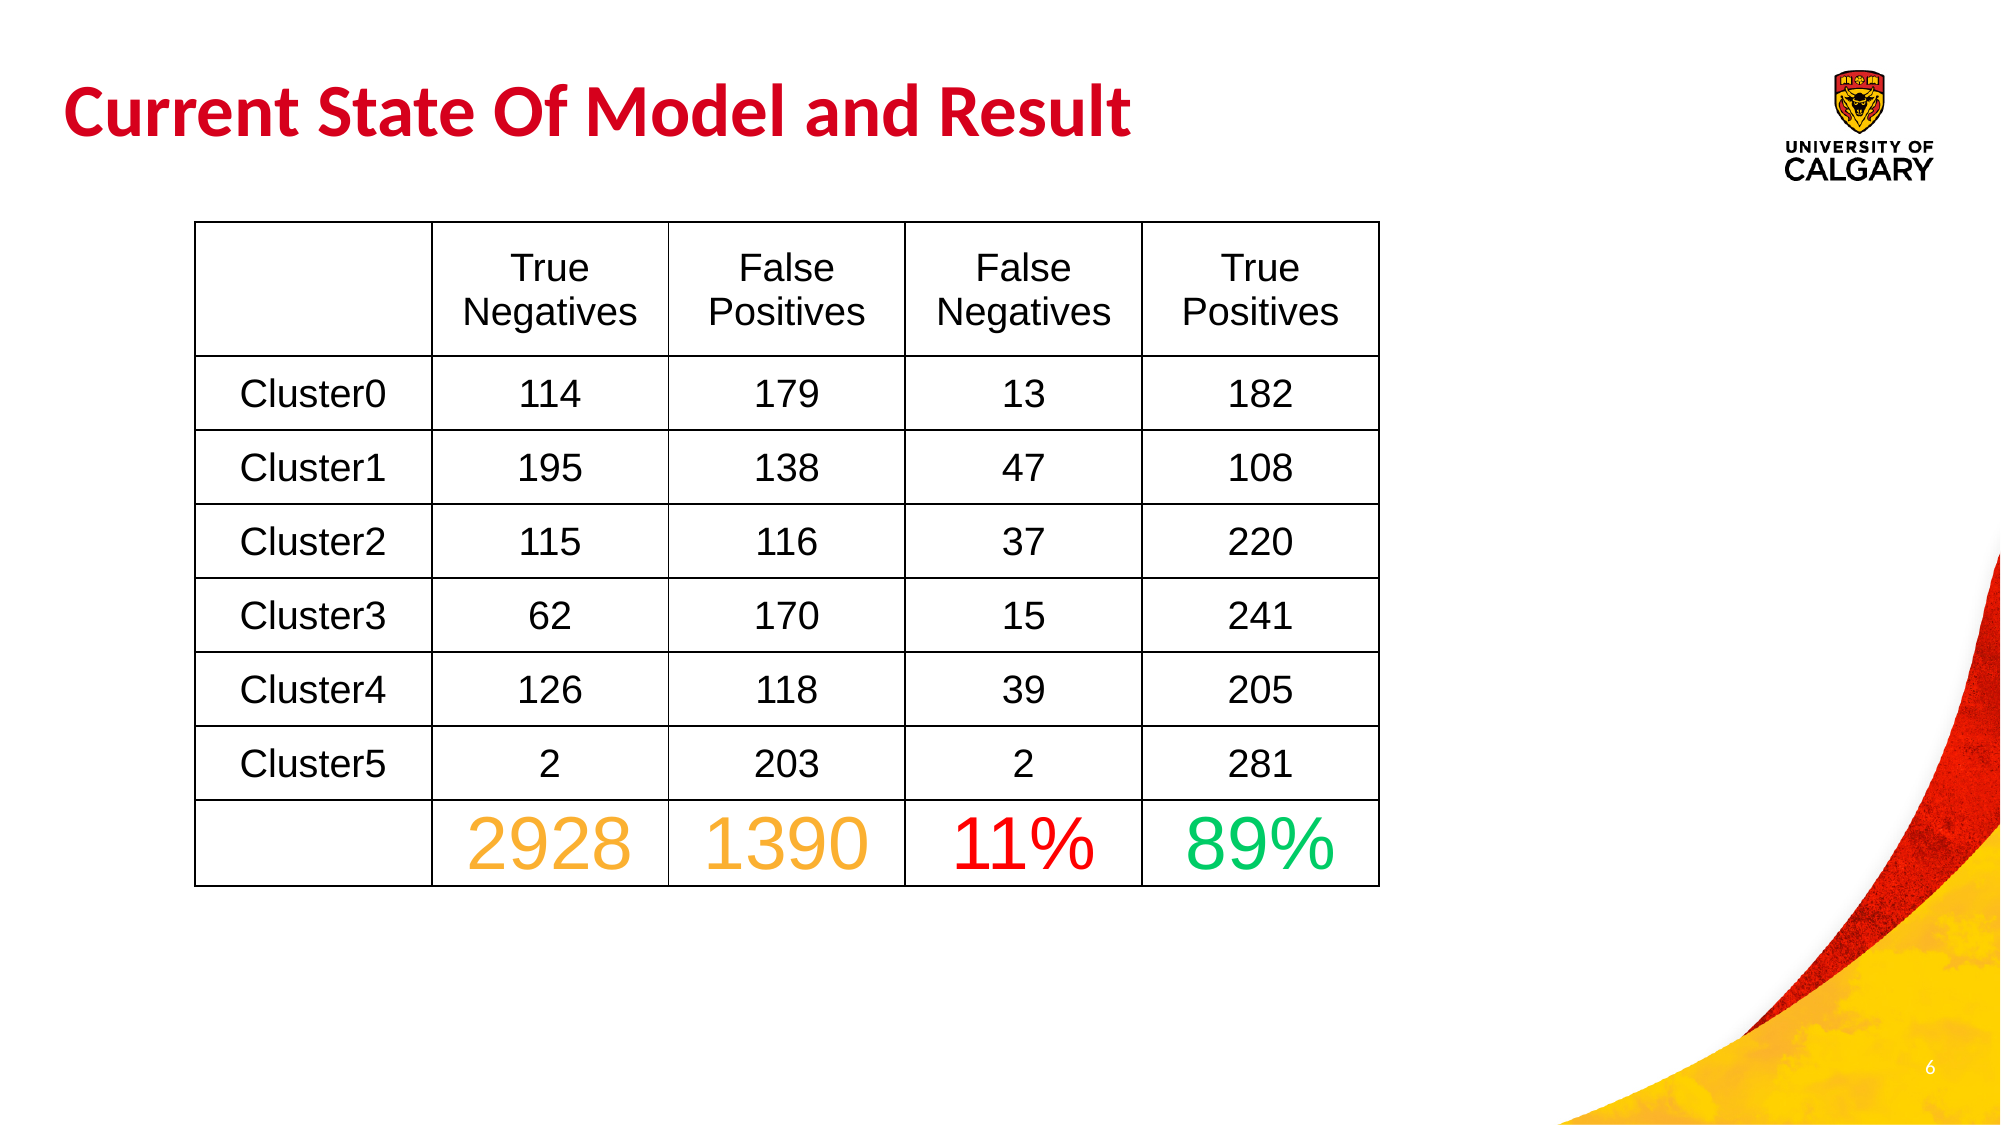

# Current State Of Model and Result

|  | True Negatives | False Positives | False Negatives | True Positives |
| --- | --- | --- | --- | --- |
| Cluster0 | 114 | 179 | 13 | 182 |
| Cluster1 | 195 | 138 | 47 | 108 |
| Cluster2 | 115 | 116 | 37 | 220 |
| Cluster3 | 62 | 170 | 15 | 241 |
| Cluster4 | 126 | 118 | 39 | 205 |
| Cluster5 | 2 | 203 | 2 | 281 |
|  | 2928 | 1390 | 11% | 89% |
6